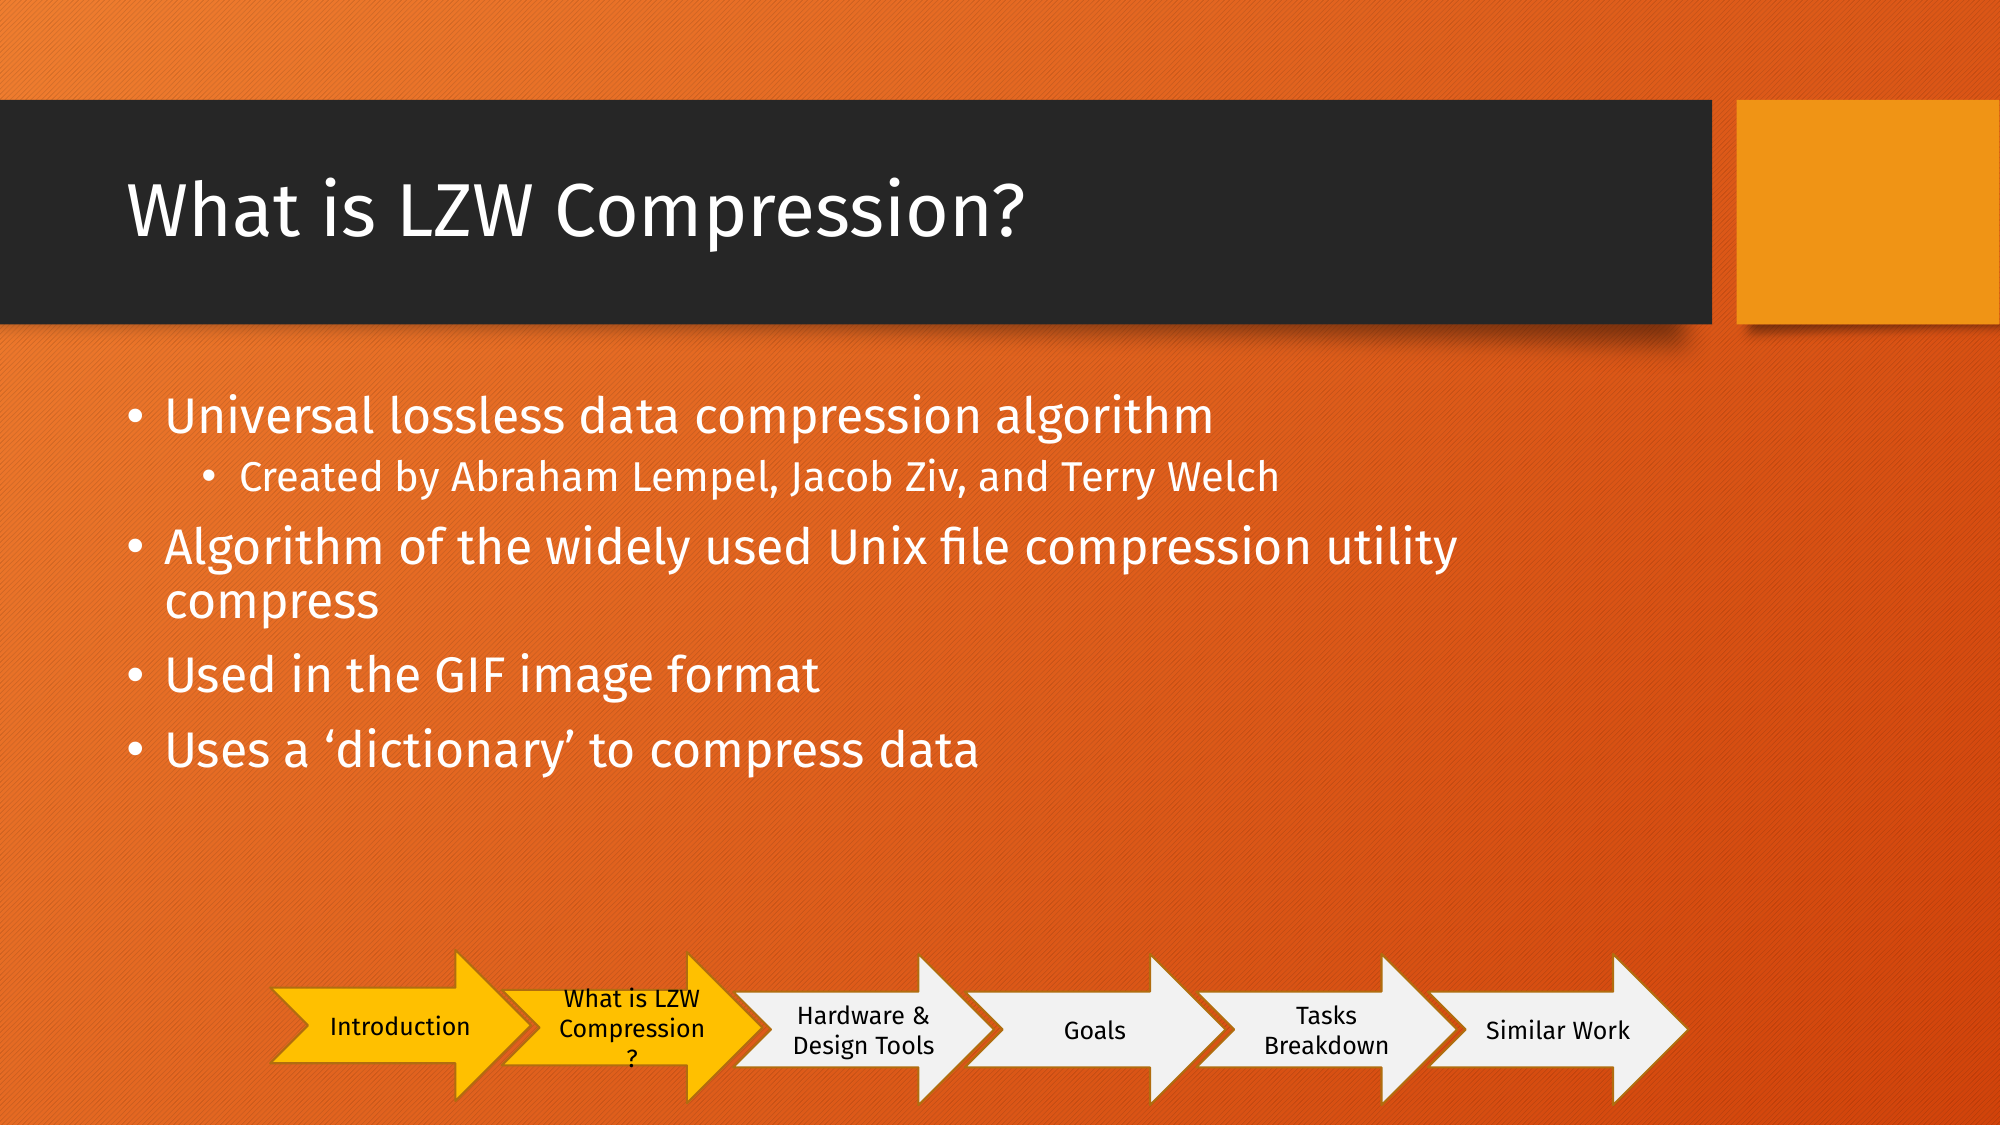

# What is LZW Compression?
Universal lossless data compression algorithm
Created by Abraham Lempel, Jacob Ziv, and Terry Welch
Algorithm of the widely used Unix file compression utility compress
Used in the GIF image format
Uses a ‘dictionary’ to compress data
Introduction
What is LZW Compression?
Similar Work
Tasks Breakdown
Goals
Hardware & Design Tools